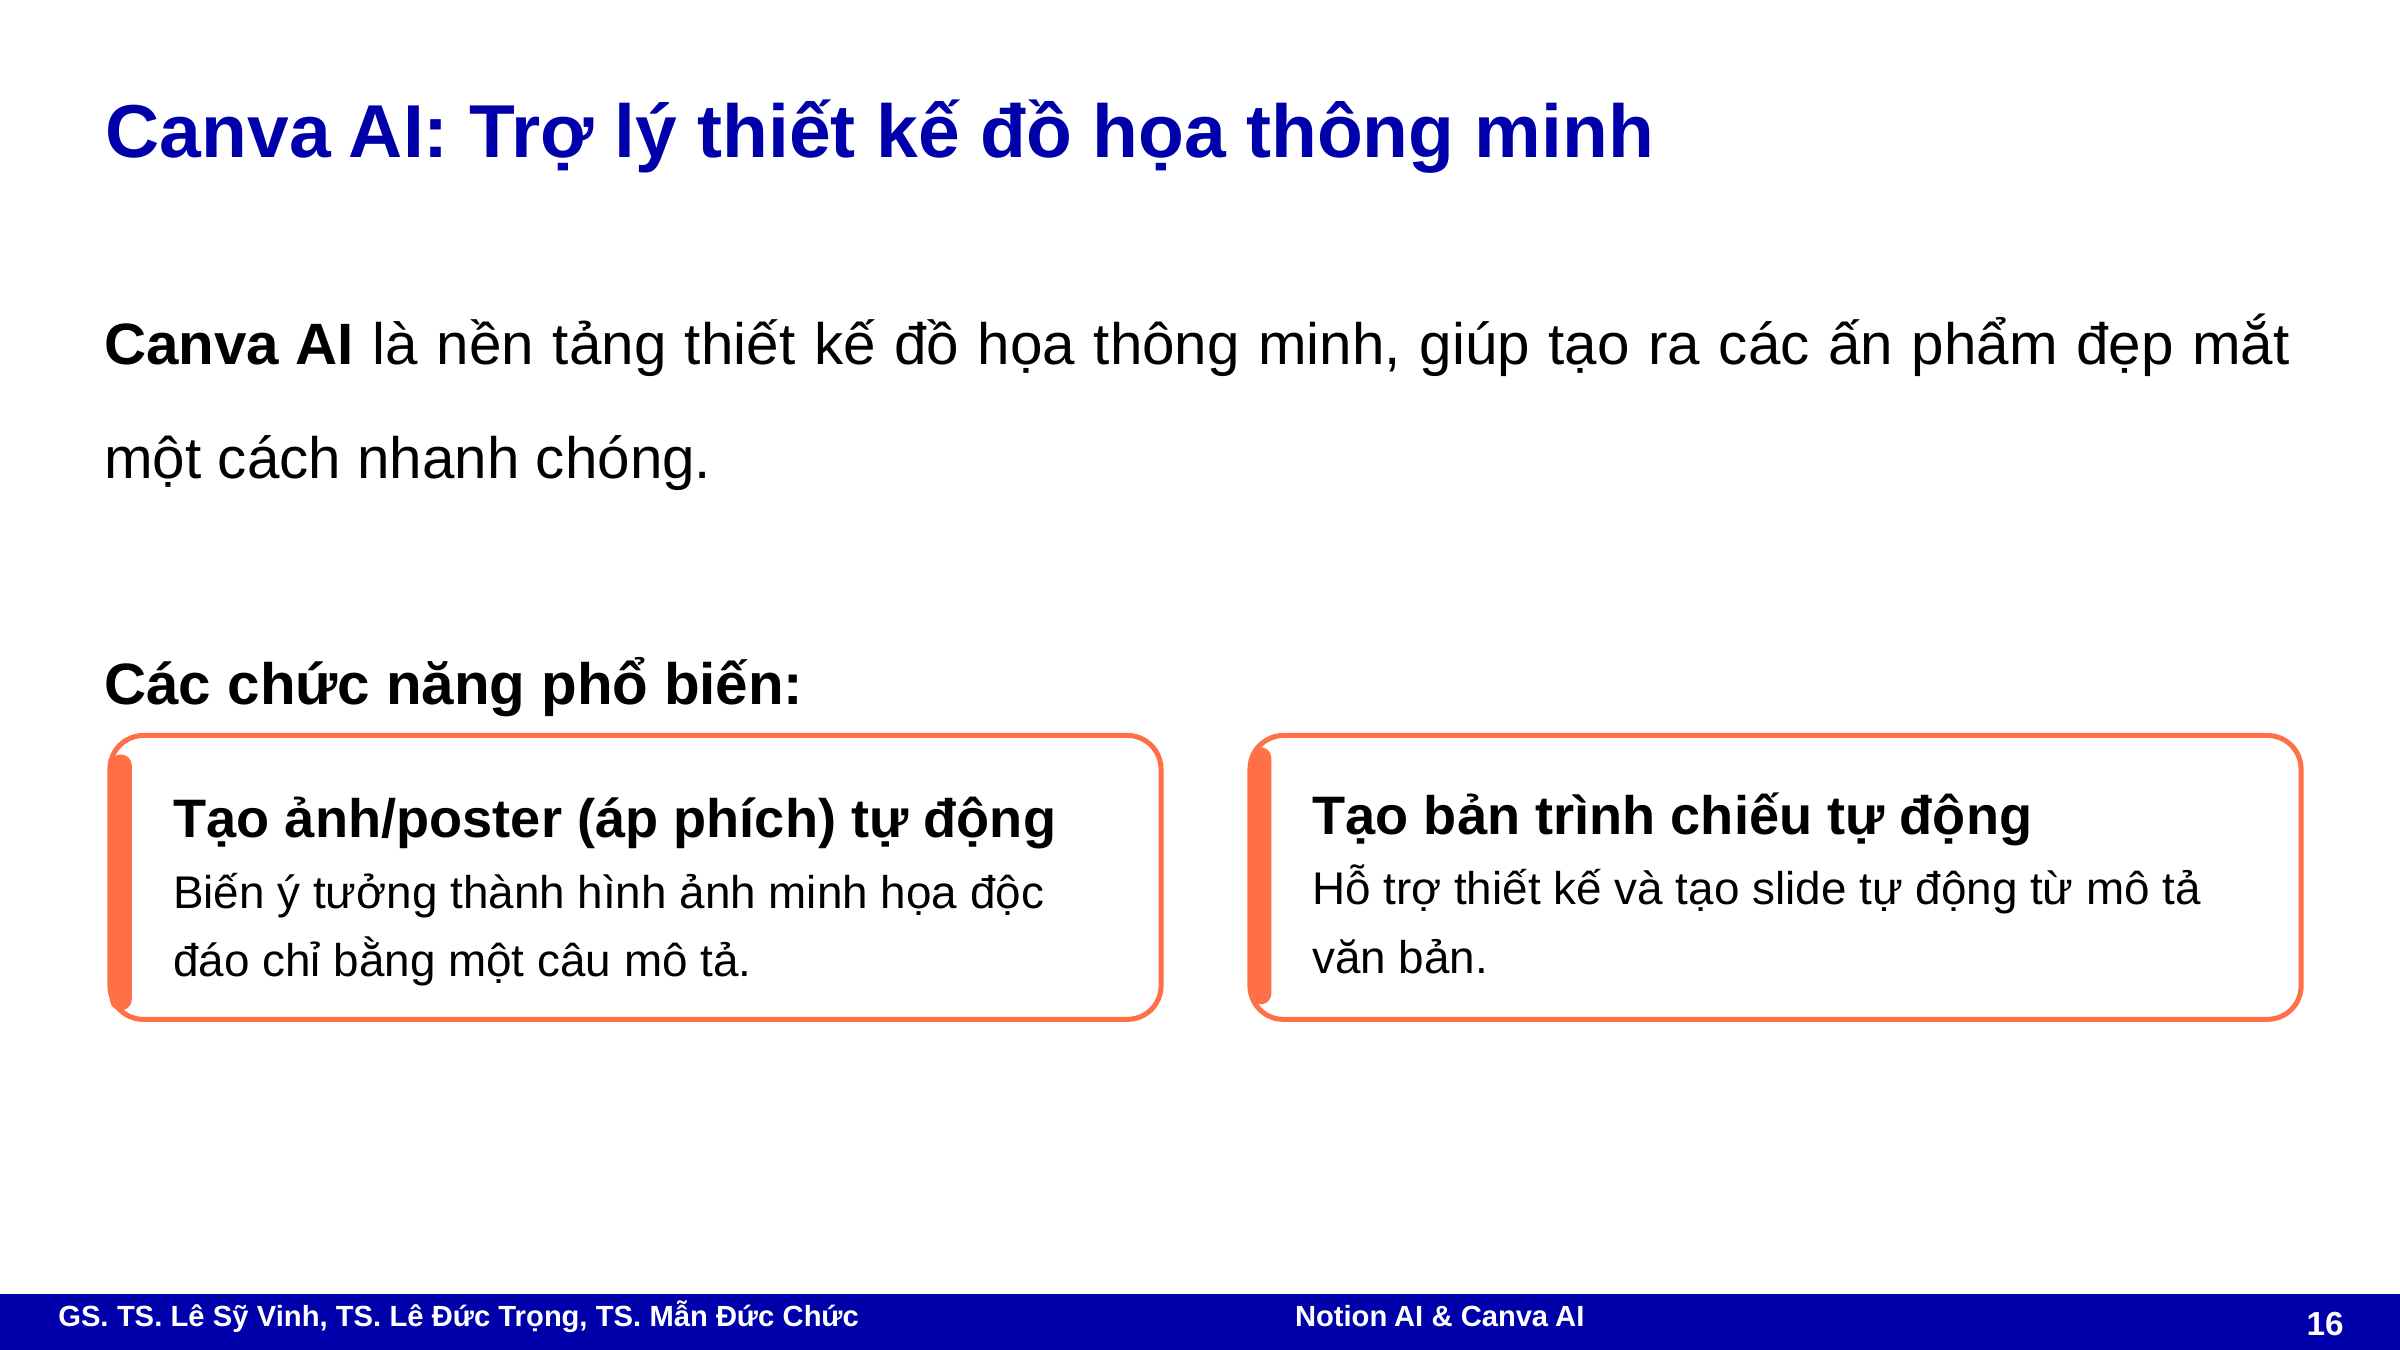

# Canva AI: Trợ lý thiết kế đồ họa thông minh
Canva AI là nền tảng thiết kế đồ họa thông minh, giúp tạo ra các ấn phẩm đẹp mắt một cách nhanh chóng.

Các chức năng phổ biến:

Tạo bản trình chiếu tự động
Hỗ trợ thiết kế và tạo slide tự động từ mô tả văn bản.
Tạo ảnh/poster (áp phích) tự động
Biến ý tưởng thành hình ảnh minh họa độc đáo chỉ bằng một câu mô tả.
16
Notion AI & Canva AI
GS. TS. Lê Sỹ Vinh, TS. Lê Đức Trọng, TS. Mẫn Đức Chức